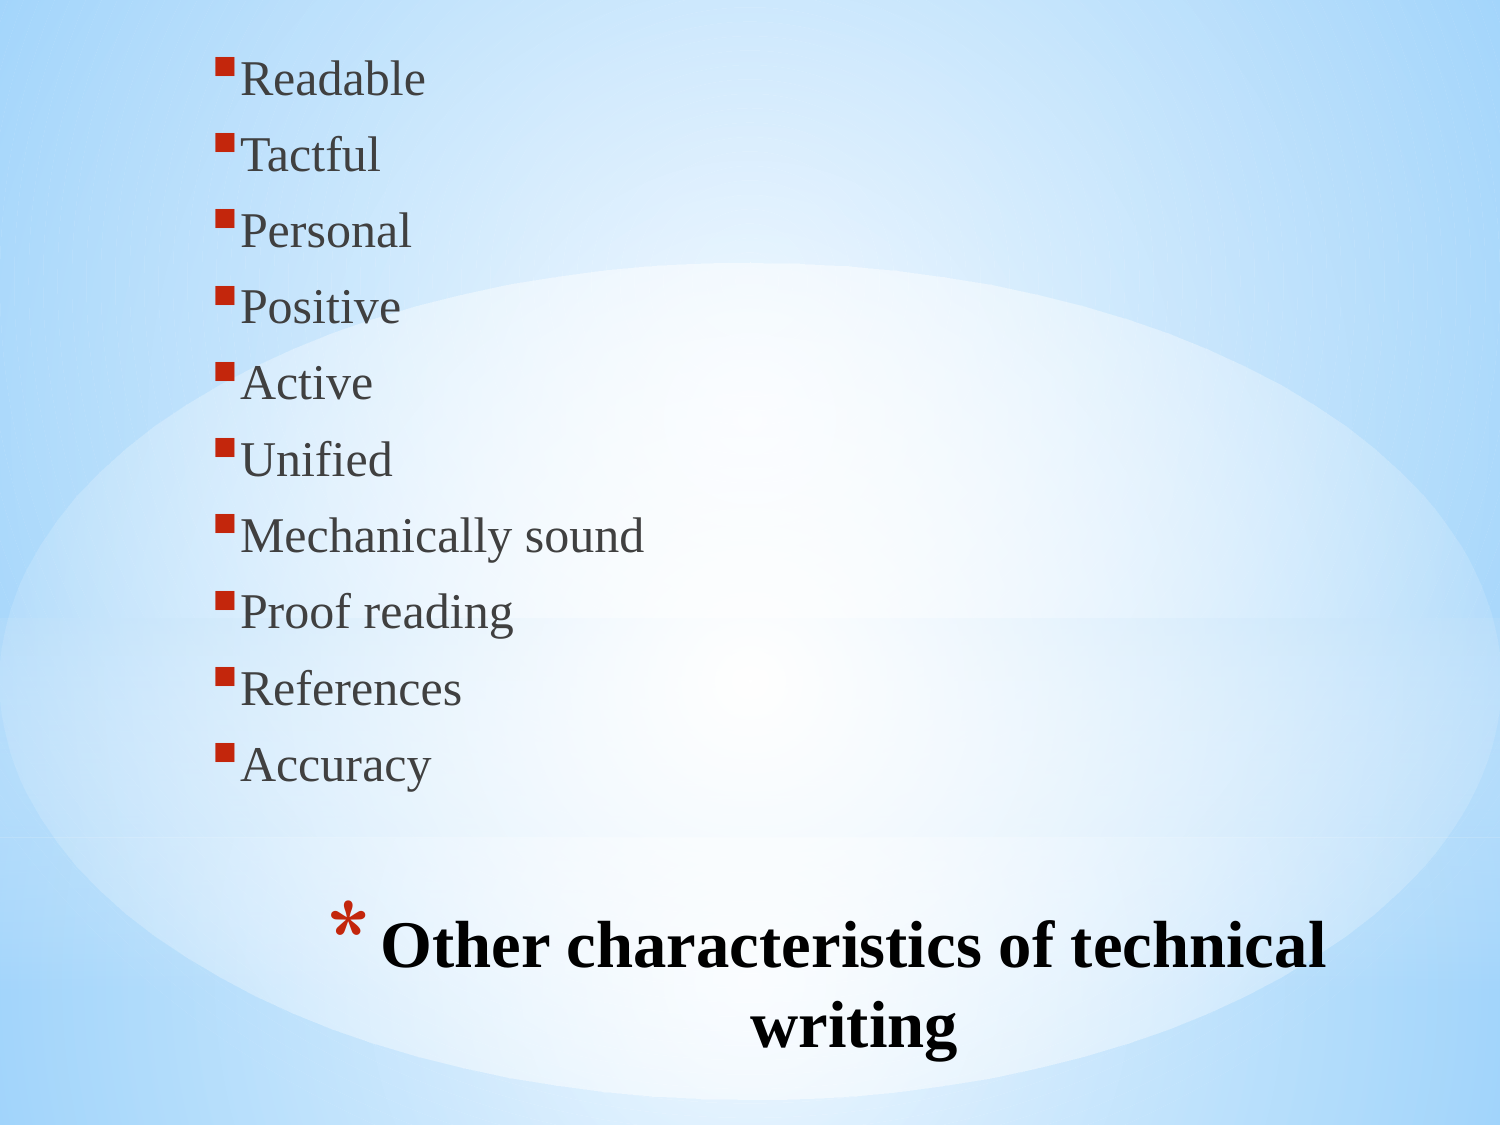

Readable
Tactful
Personal
Positive
Active
Unified
Mechanically sound
Proof reading
References
Accuracy

# Other characteristics of technical writing